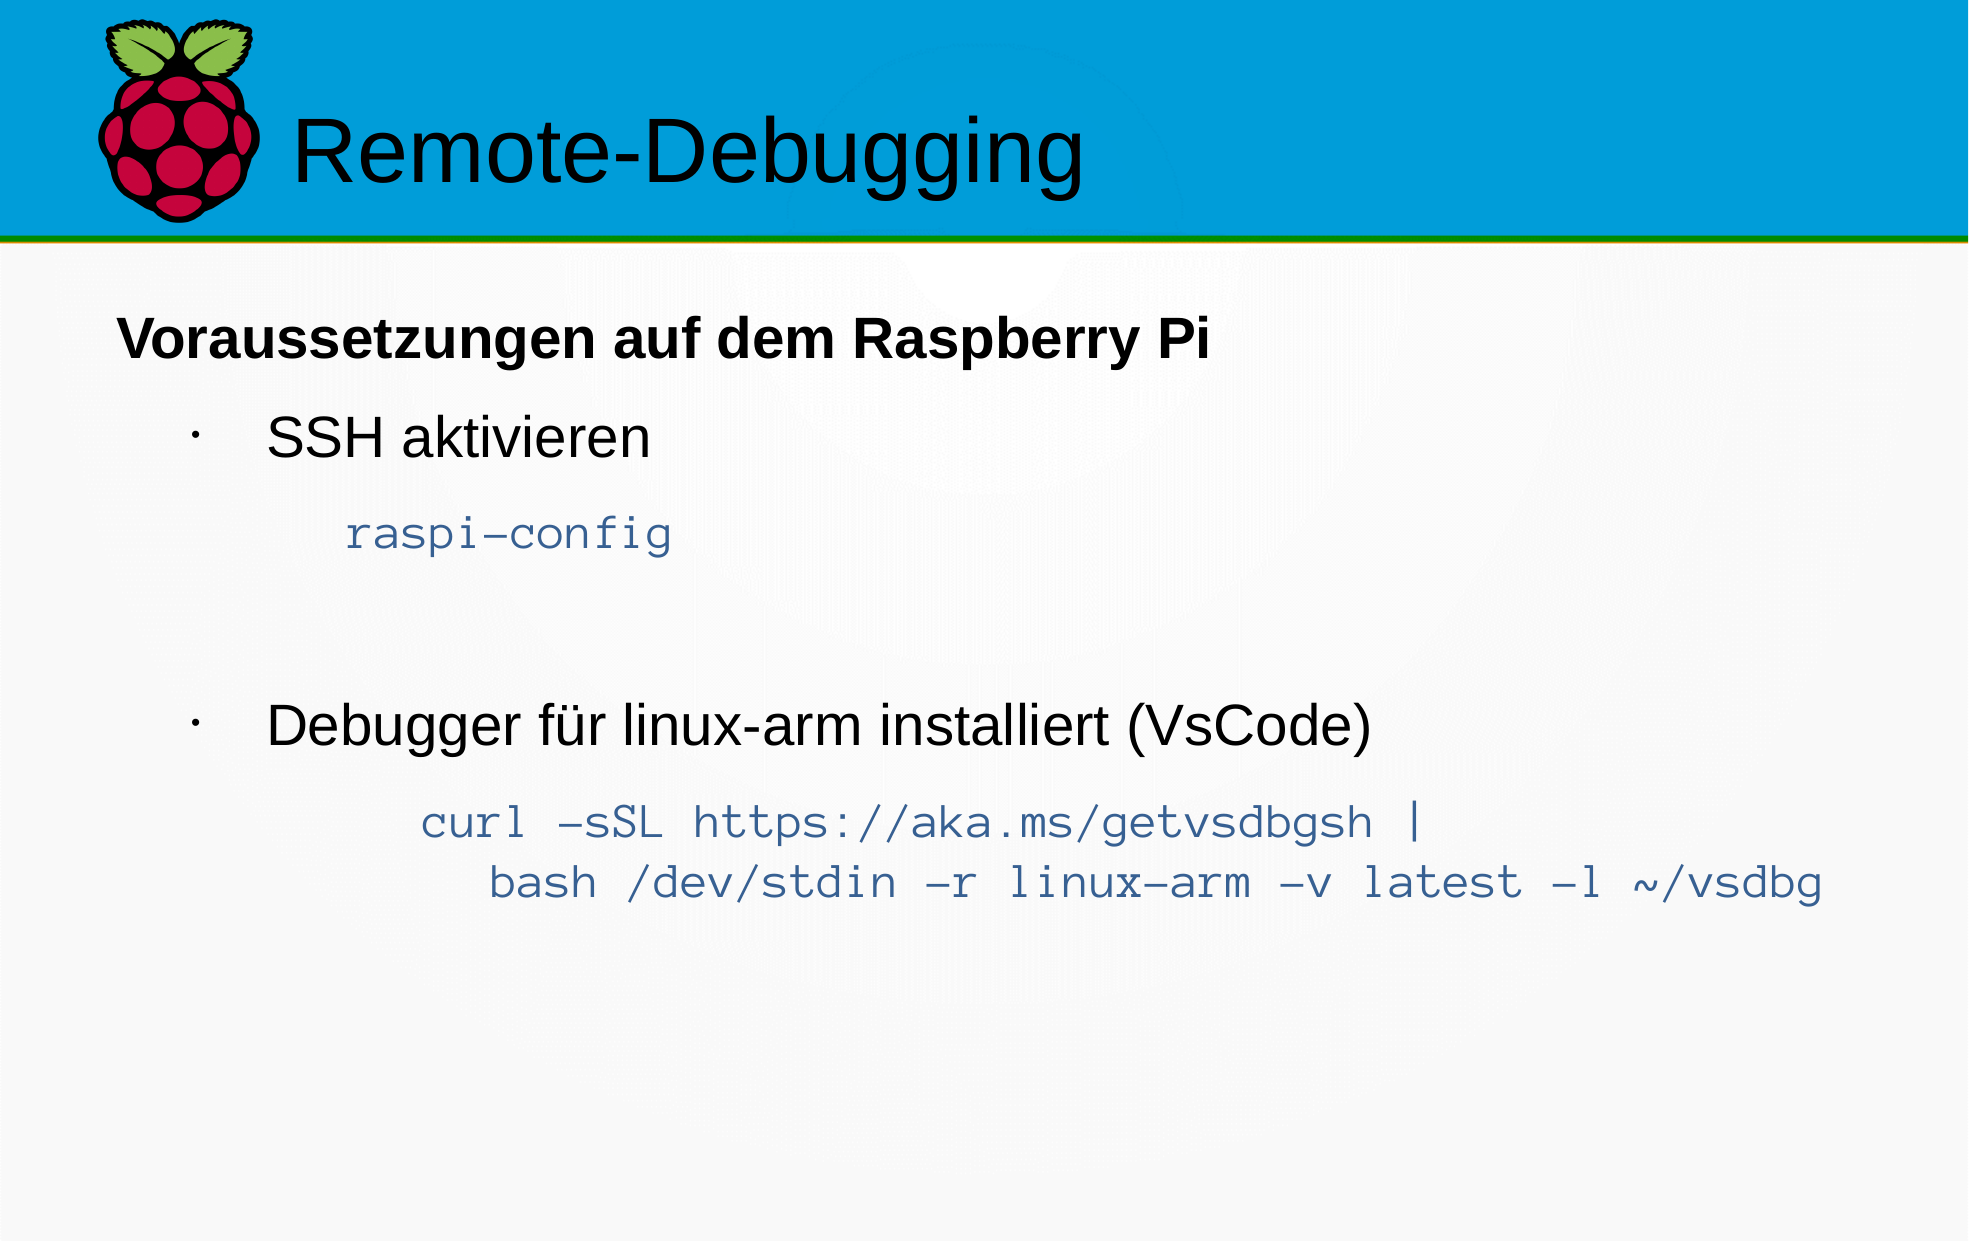

Remote-Debugging
Voraussetzungen auf dem Raspberry Pi
SSH aktivieren
   raspi-config

Debugger für linux-arm installiert (VsCode)
	   curl -sSL https://aka.ms/getvsdbgsh |
		bash /dev/stdin -r linux-arm -v latest -l ~/vsdbg